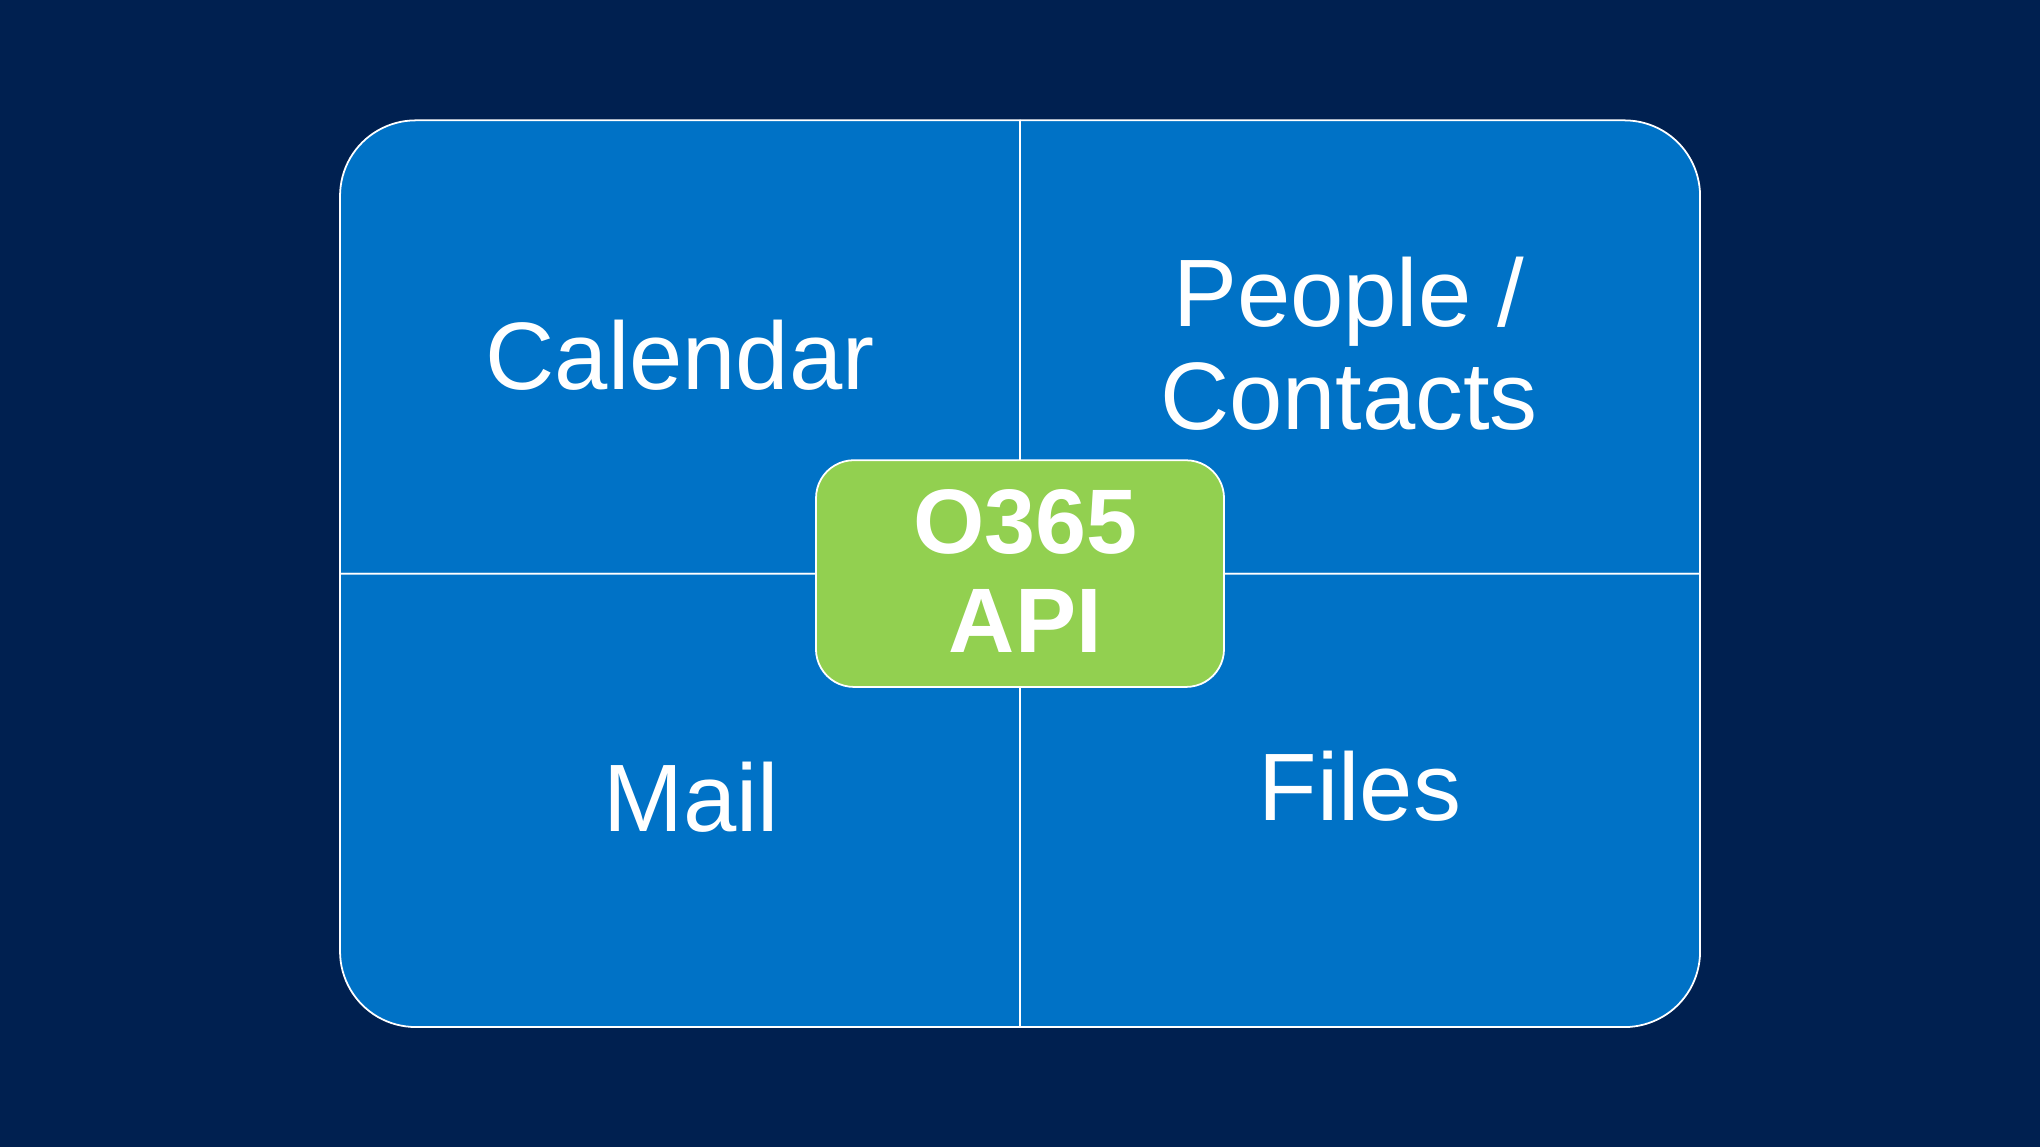

Calendar
People / Contacts
Mail
Files
O365 API